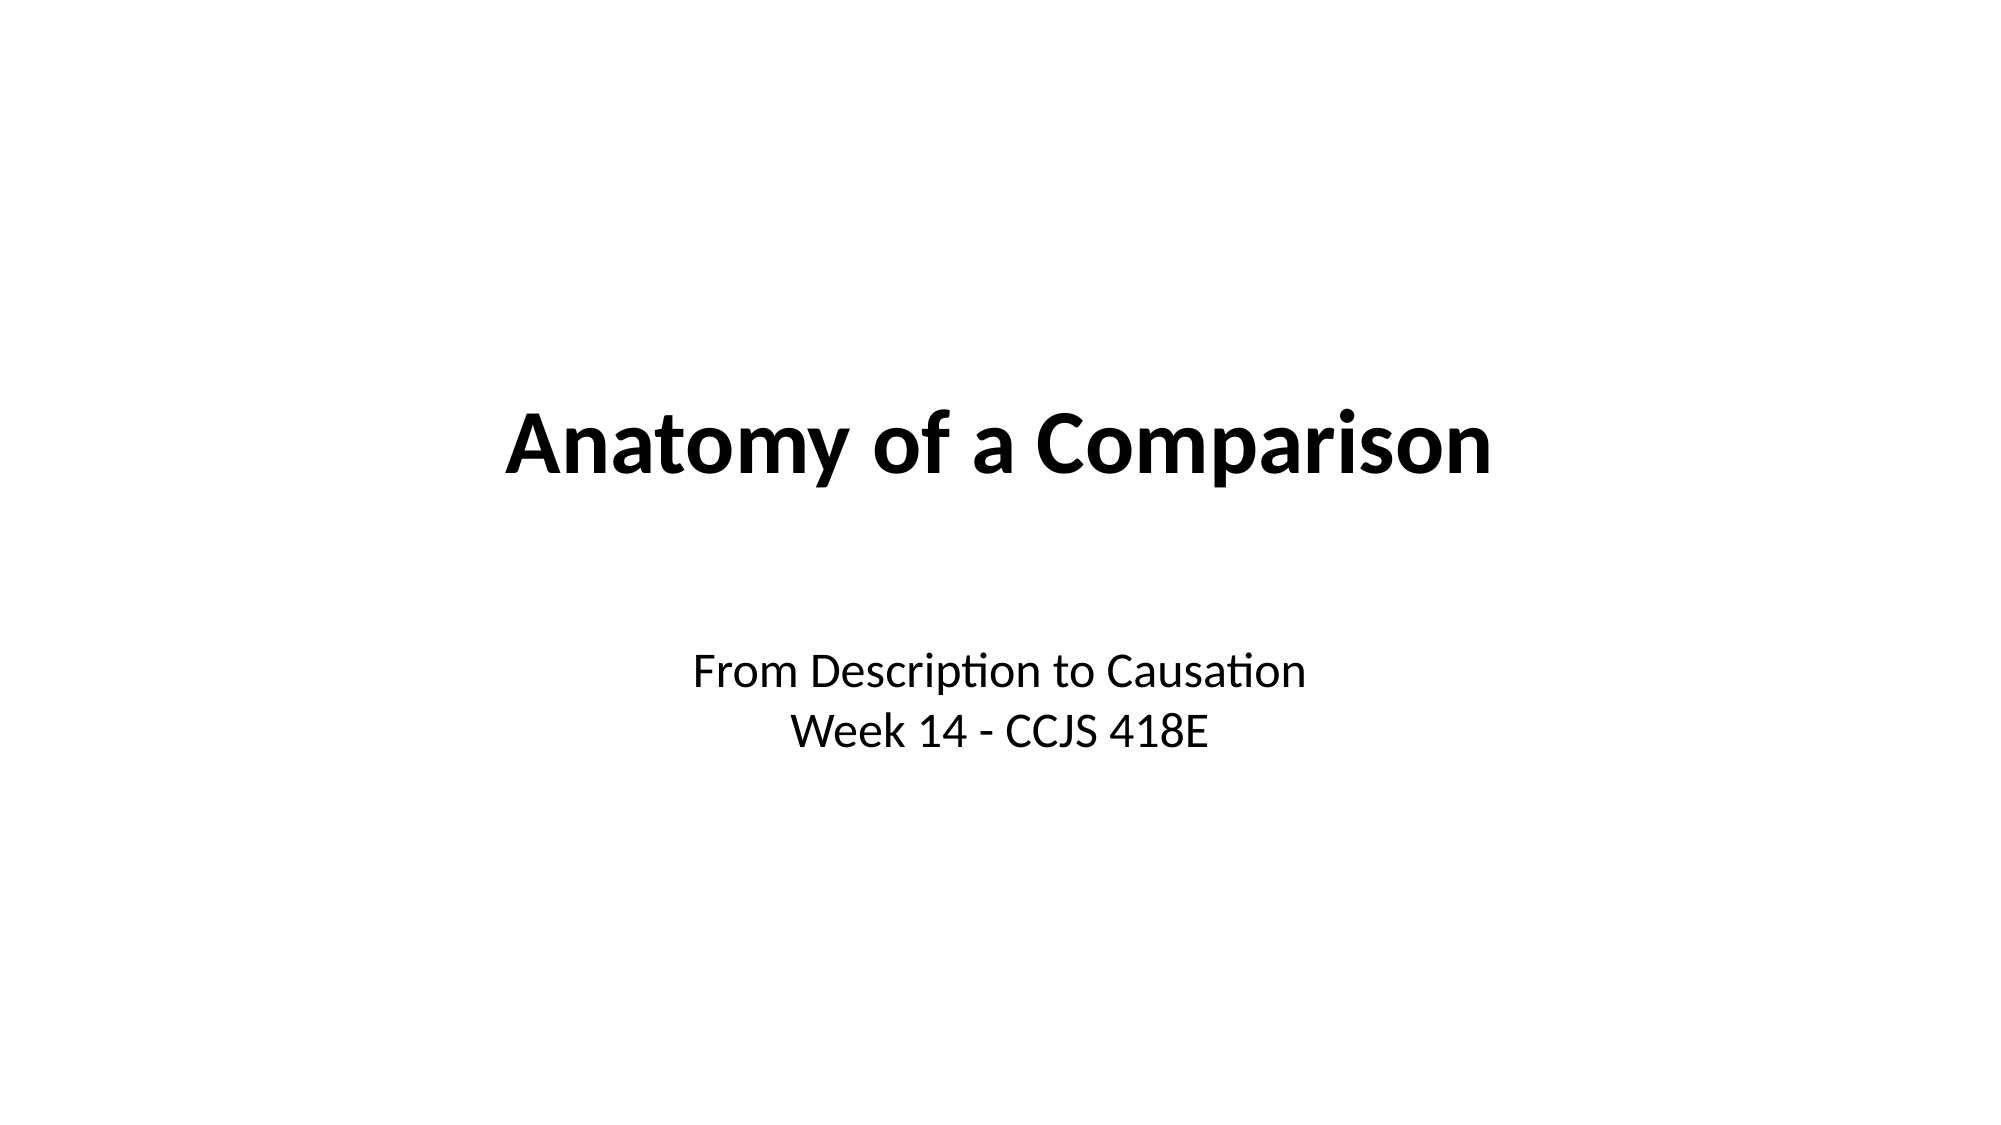

Anatomy of a Comparison
From Description to Causation
Week 14 - CCJS 418E